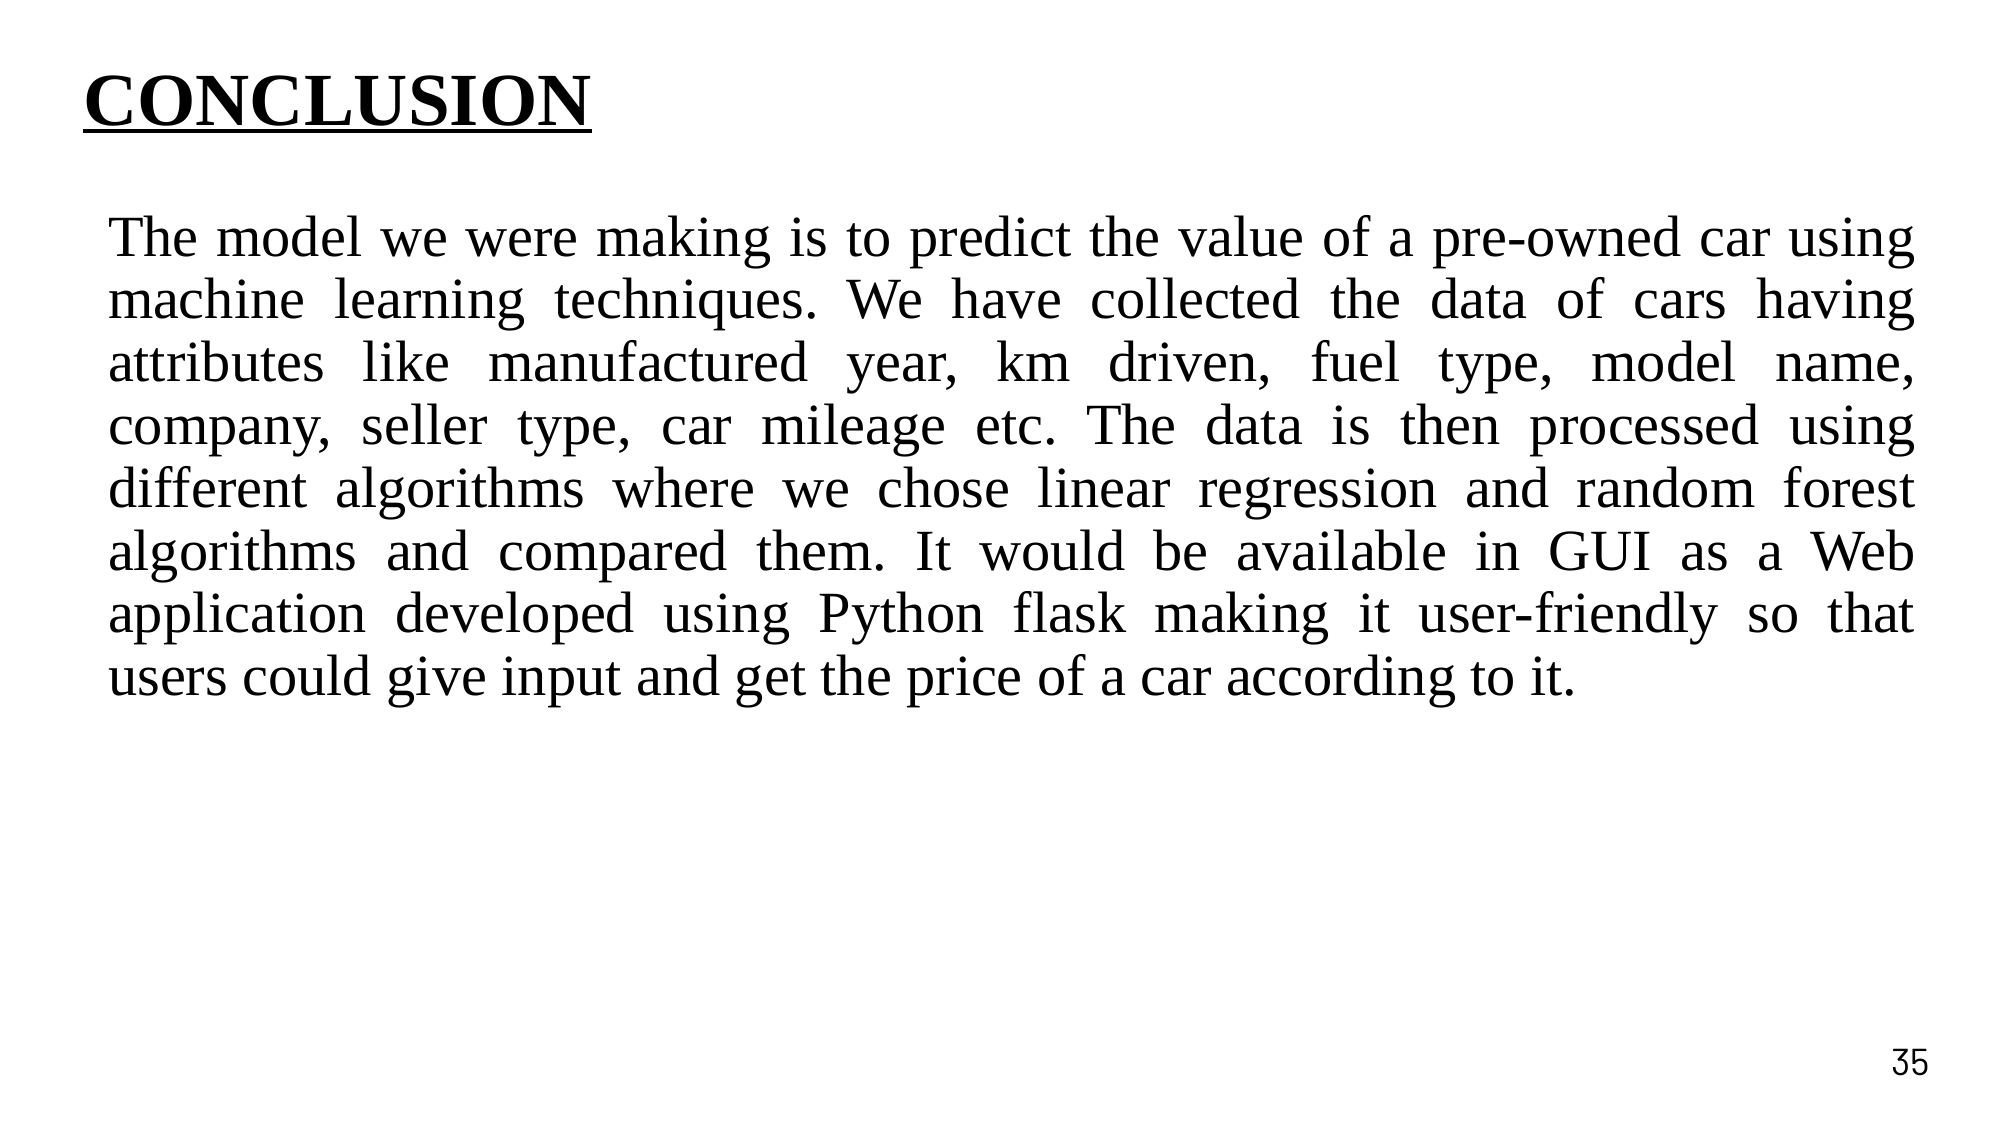

# CONCLUSION
The model we were making is to predict the value of a pre-owned car using machine learning techniques. We have collected the data of cars having attributes like manufactured year, km driven, fuel type, model name, company, seller type, car mileage etc. The data is then processed using different algorithms where we chose linear regression and random forest algorithms and compared them. It would be available in GUI as a Web application developed using Python flask making it user-friendly so that users could give input and get the price of a car according to it.
35